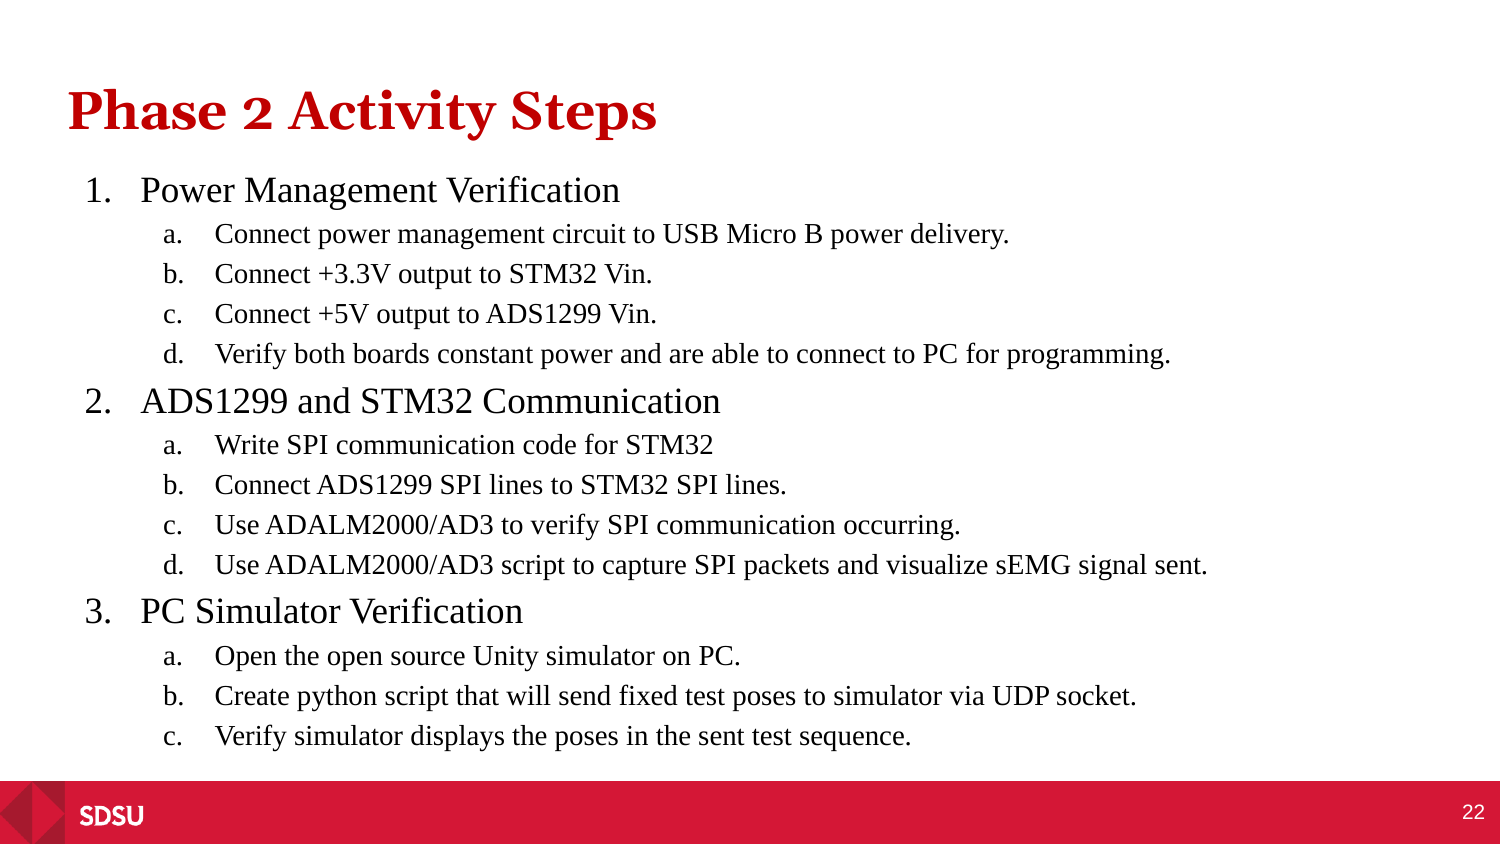

# Phase 2 Activity Steps
Power Management Verification
Connect power management circuit to USB Micro B power delivery.
Connect +3.3V output to STM32 Vin.
Connect +5V output to ADS1299 Vin.
Verify both boards constant power and are able to connect to PC for programming.
ADS1299 and STM32 Communication
Write SPI communication code for STM32
Connect ADS1299 SPI lines to STM32 SPI lines.
Use ADALM2000/AD3 to verify SPI communication occurring.
Use ADALM2000/AD3 script to capture SPI packets and visualize sEMG signal sent.
PC Simulator Verification
Open the open source Unity simulator on PC.
Create python script that will send fixed test poses to simulator via UDP socket.
Verify simulator displays the poses in the sent test sequence.
22